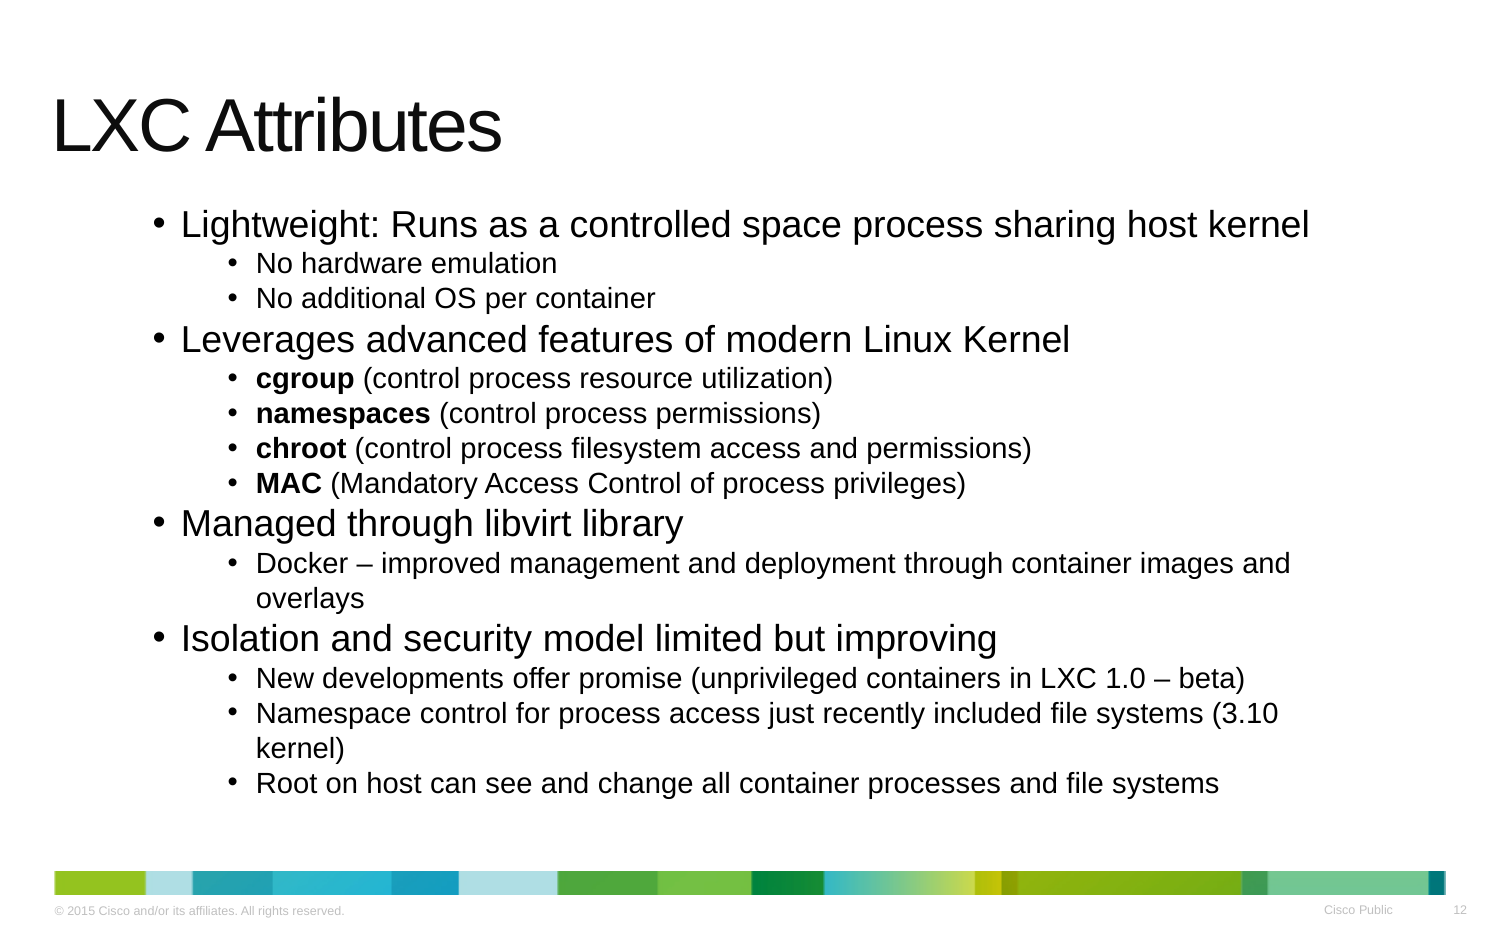

# LXC Attributes
Lightweight: Runs as a controlled space process sharing host kernel
No hardware emulation
No additional OS per container
Leverages advanced features of modern Linux Kernel
cgroup (control process resource utilization)
namespaces (control process permissions)
chroot (control process filesystem access and permissions)
MAC (Mandatory Access Control of process privileges)
Managed through libvirt library
Docker – improved management and deployment through container images and overlays
Isolation and security model limited but improving
New developments offer promise (unprivileged containers in LXC 1.0 – beta)
Namespace control for process access just recently included file systems (3.10 kernel)
Root on host can see and change all container processes and file systems